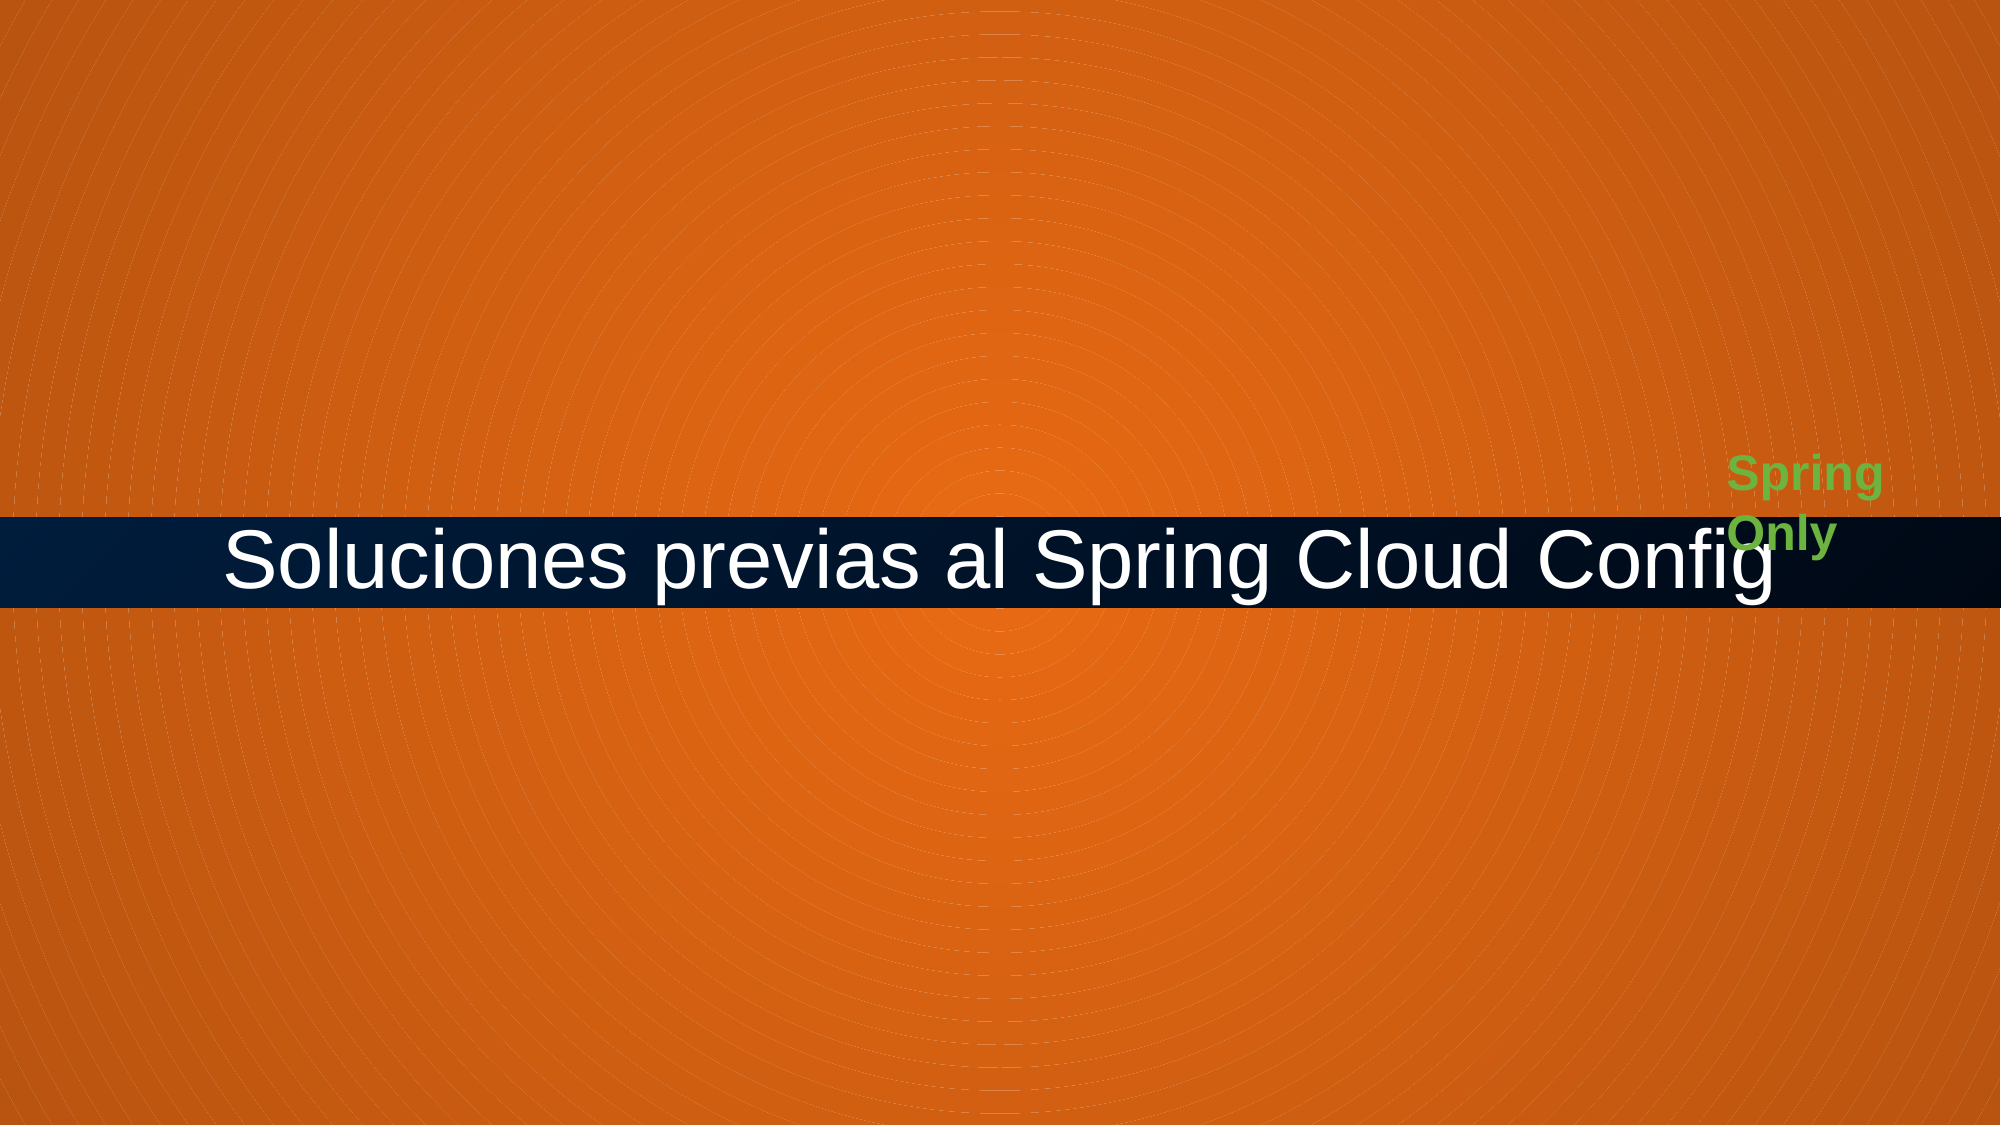

Spring Only
# Soluciones previas al Spring Cloud Config